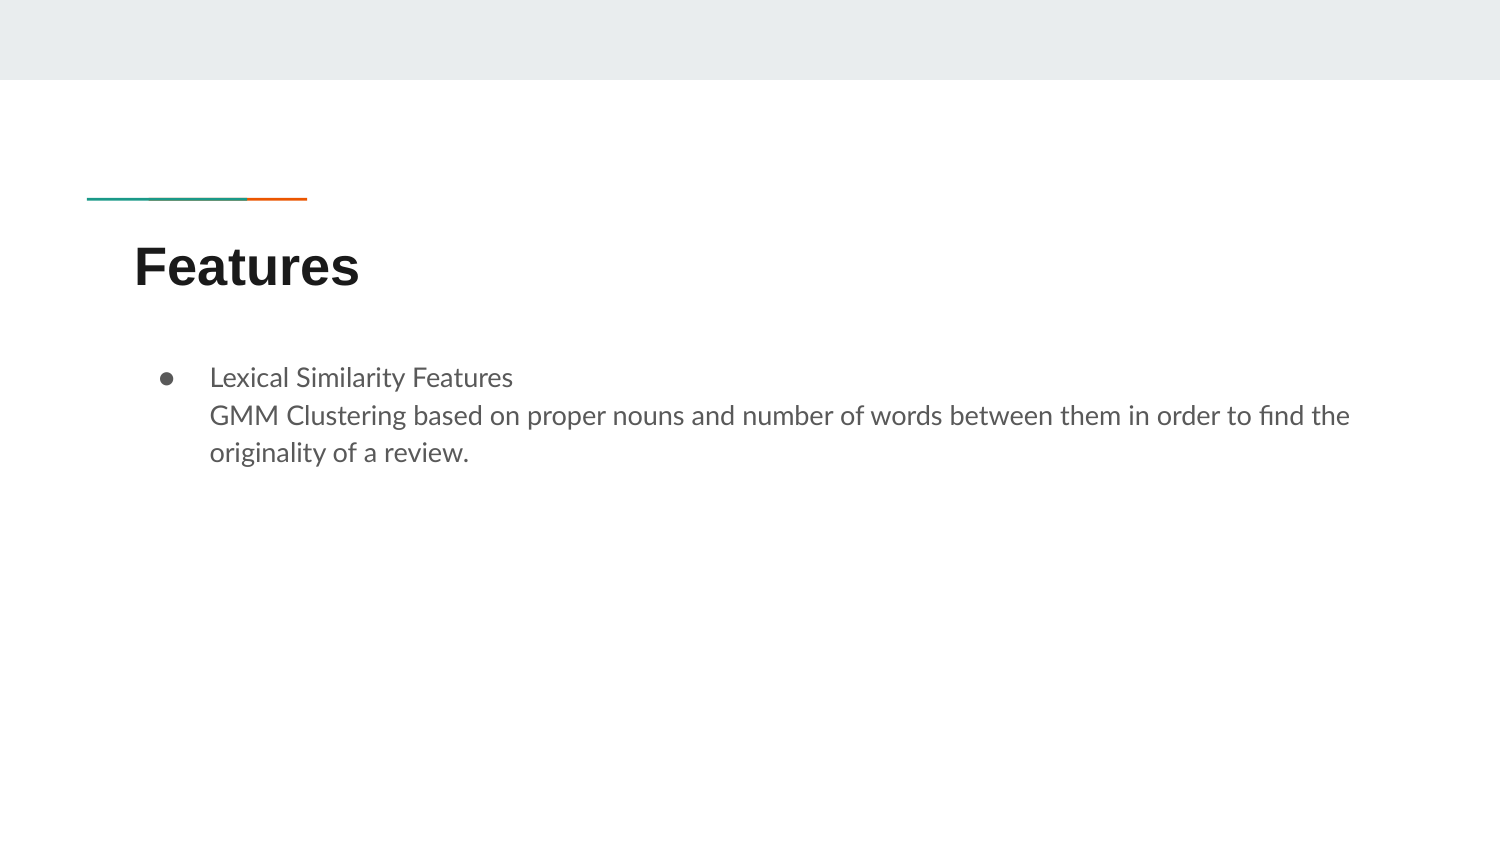

# Features
Lexical Similarity Features
GMM Clustering based on proper nouns and number of words between them in order to find the originality of a review.